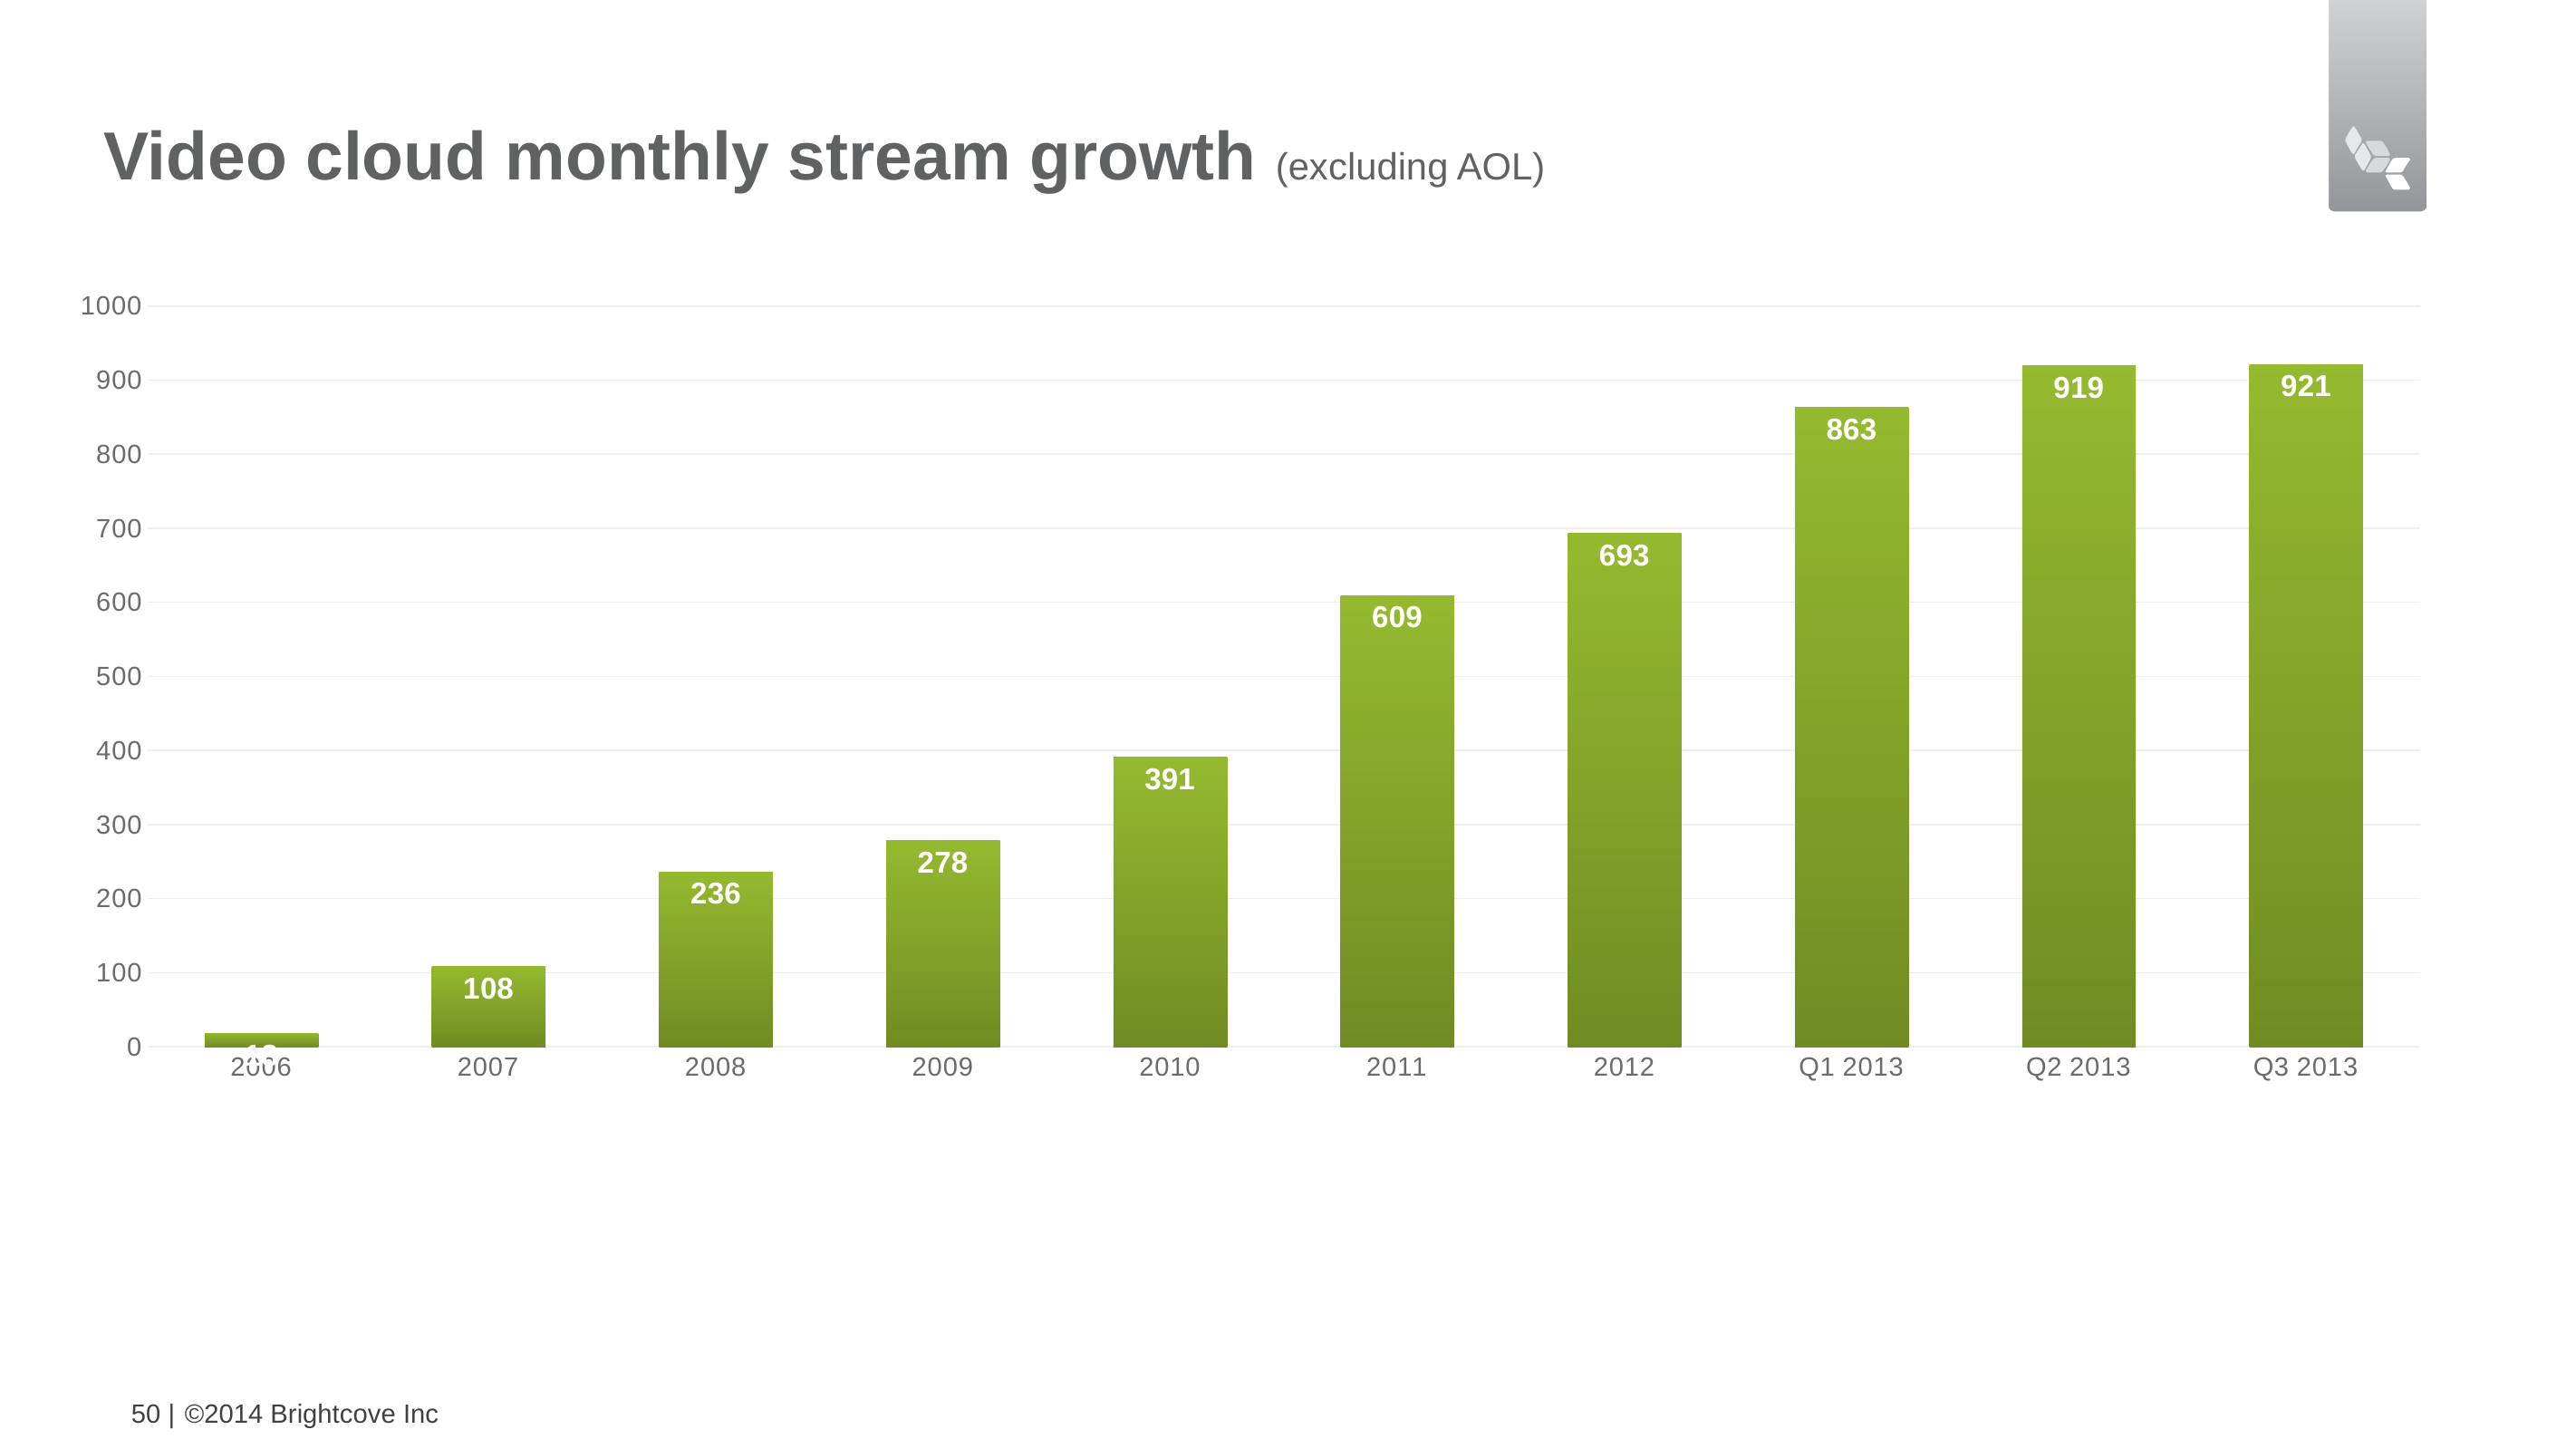

# Video cloud monthly stream growth (excluding AOL)

### Chart

| Category | Premium Customers |
|---|---|
| 2006 | 18.0 |
| 2007 | 108.0 |
| 2008 | 236.0 |
| 2009 | 278.0 |
| 2010 | 391.0 |
| 2011 | 609.0 |
| 2012 | 693.0 |
| Q1 2013 | 863.0 |
| Q2 2013 | 919.0 |
| Q3 2013 | 921.0 |
50 |
©2014 Brightcove Inc